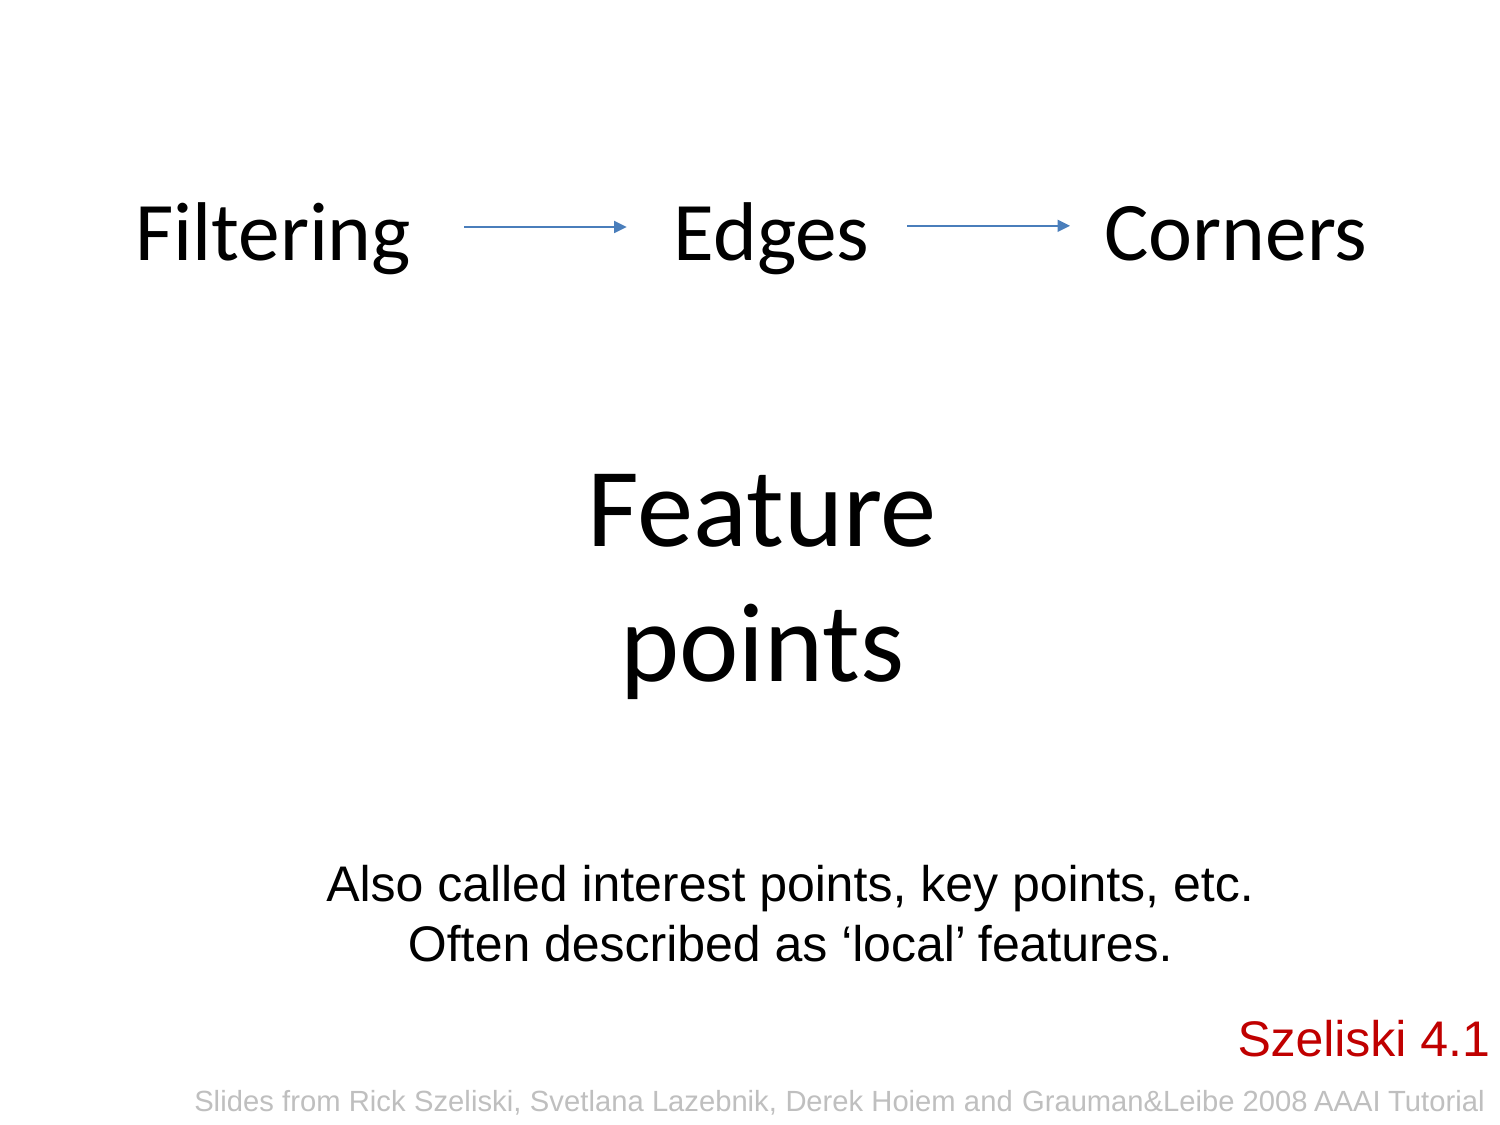

Filtering
Edges
# Corners
Feature points
Also called interest points, key points, etc.
Often described as ‘local’ features.
Szeliski 4.1
Slides from Rick Szeliski, Svetlana Lazebnik, Derek Hoiem and Grauman&Leibe 2008 AAAI Tutorial